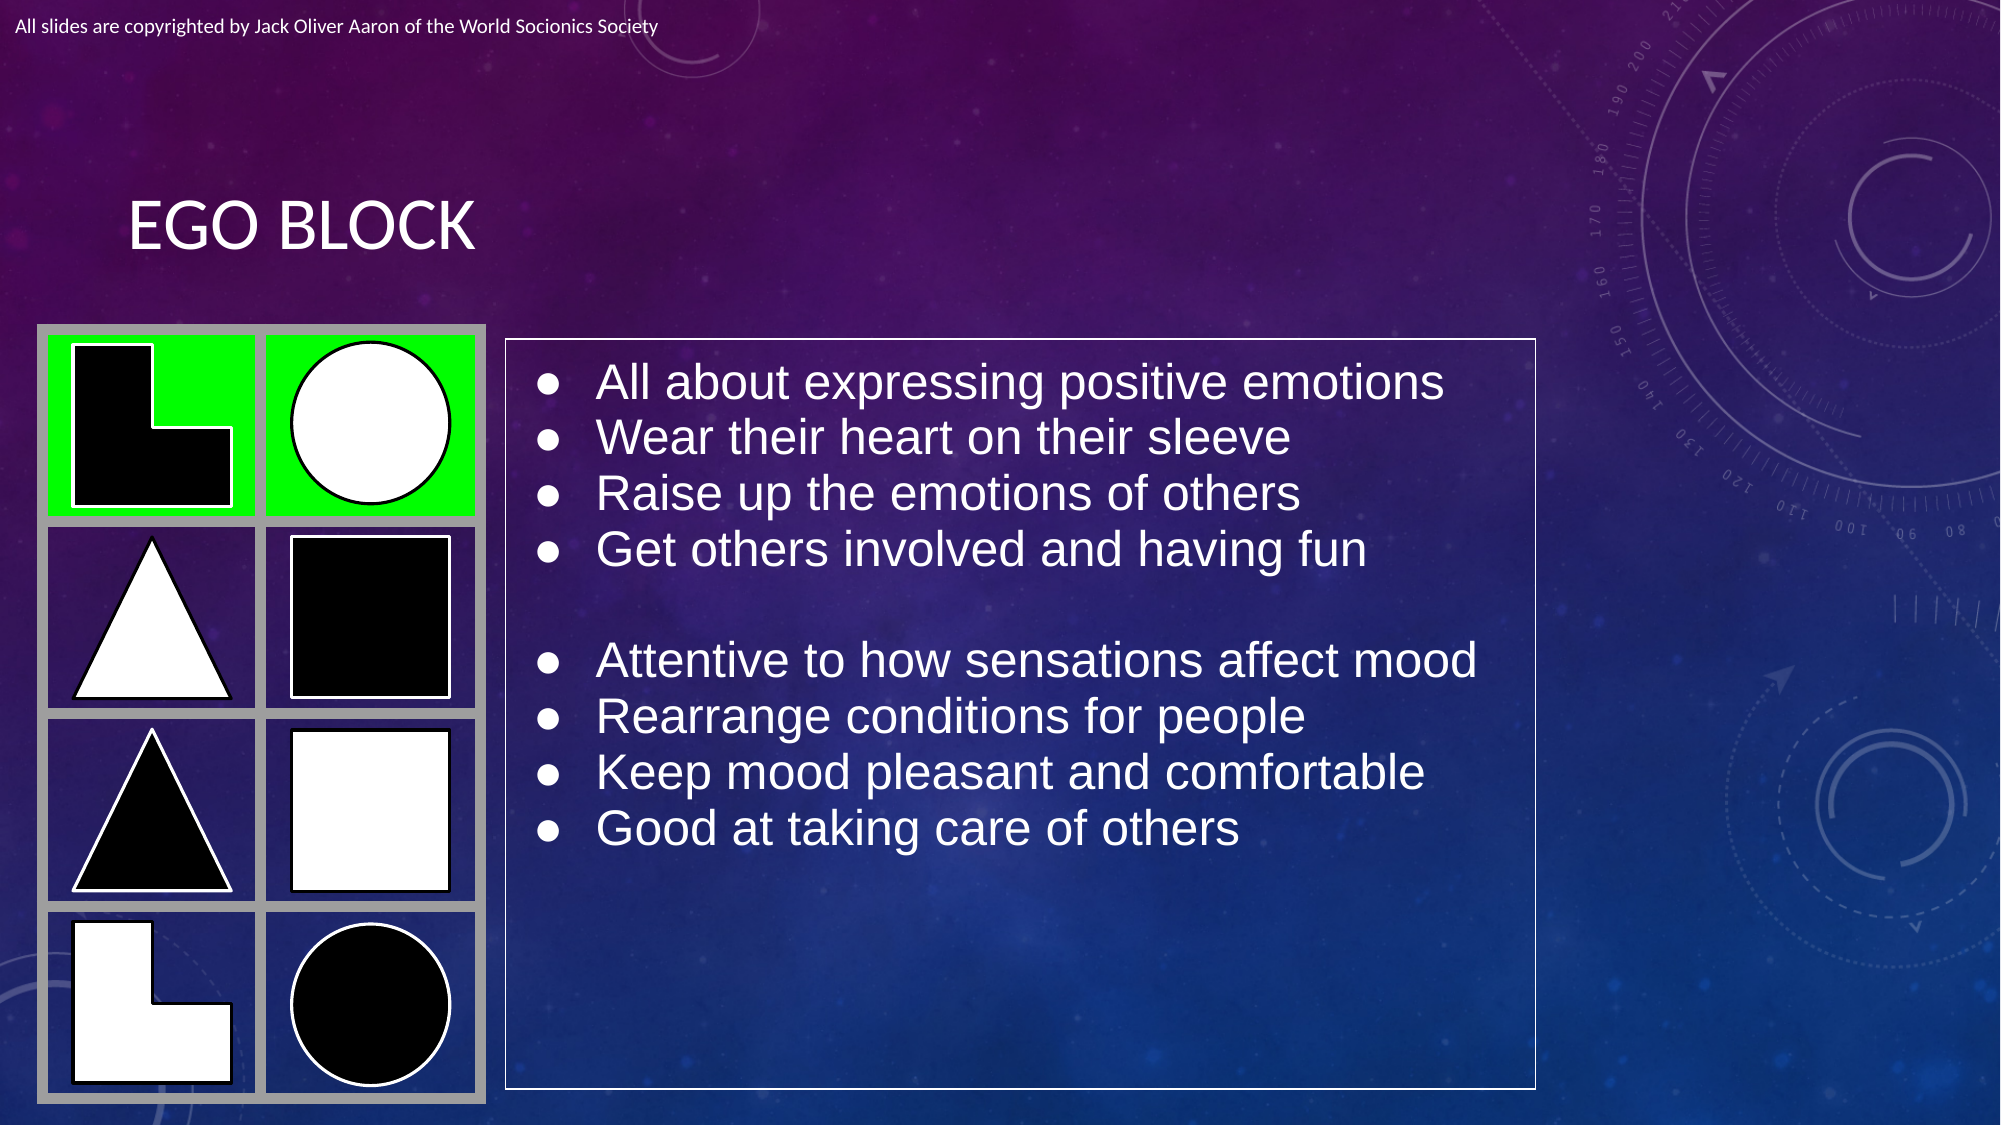

All slides are copyrighted by Jack Oliver Aaron of the World Socionics Society
# EGO BLOCK
|  |  |
| --- | --- |
|  |  |
|  |  |
|  |  |
| All about expressing positive emotions Wear their heart on their sleeve Raise up the emotions of others Get others involved and having fun Attentive to how sensations affect mood Rearrange conditions for people Keep mood pleasant and comfortable Good at taking care of others |
| --- |